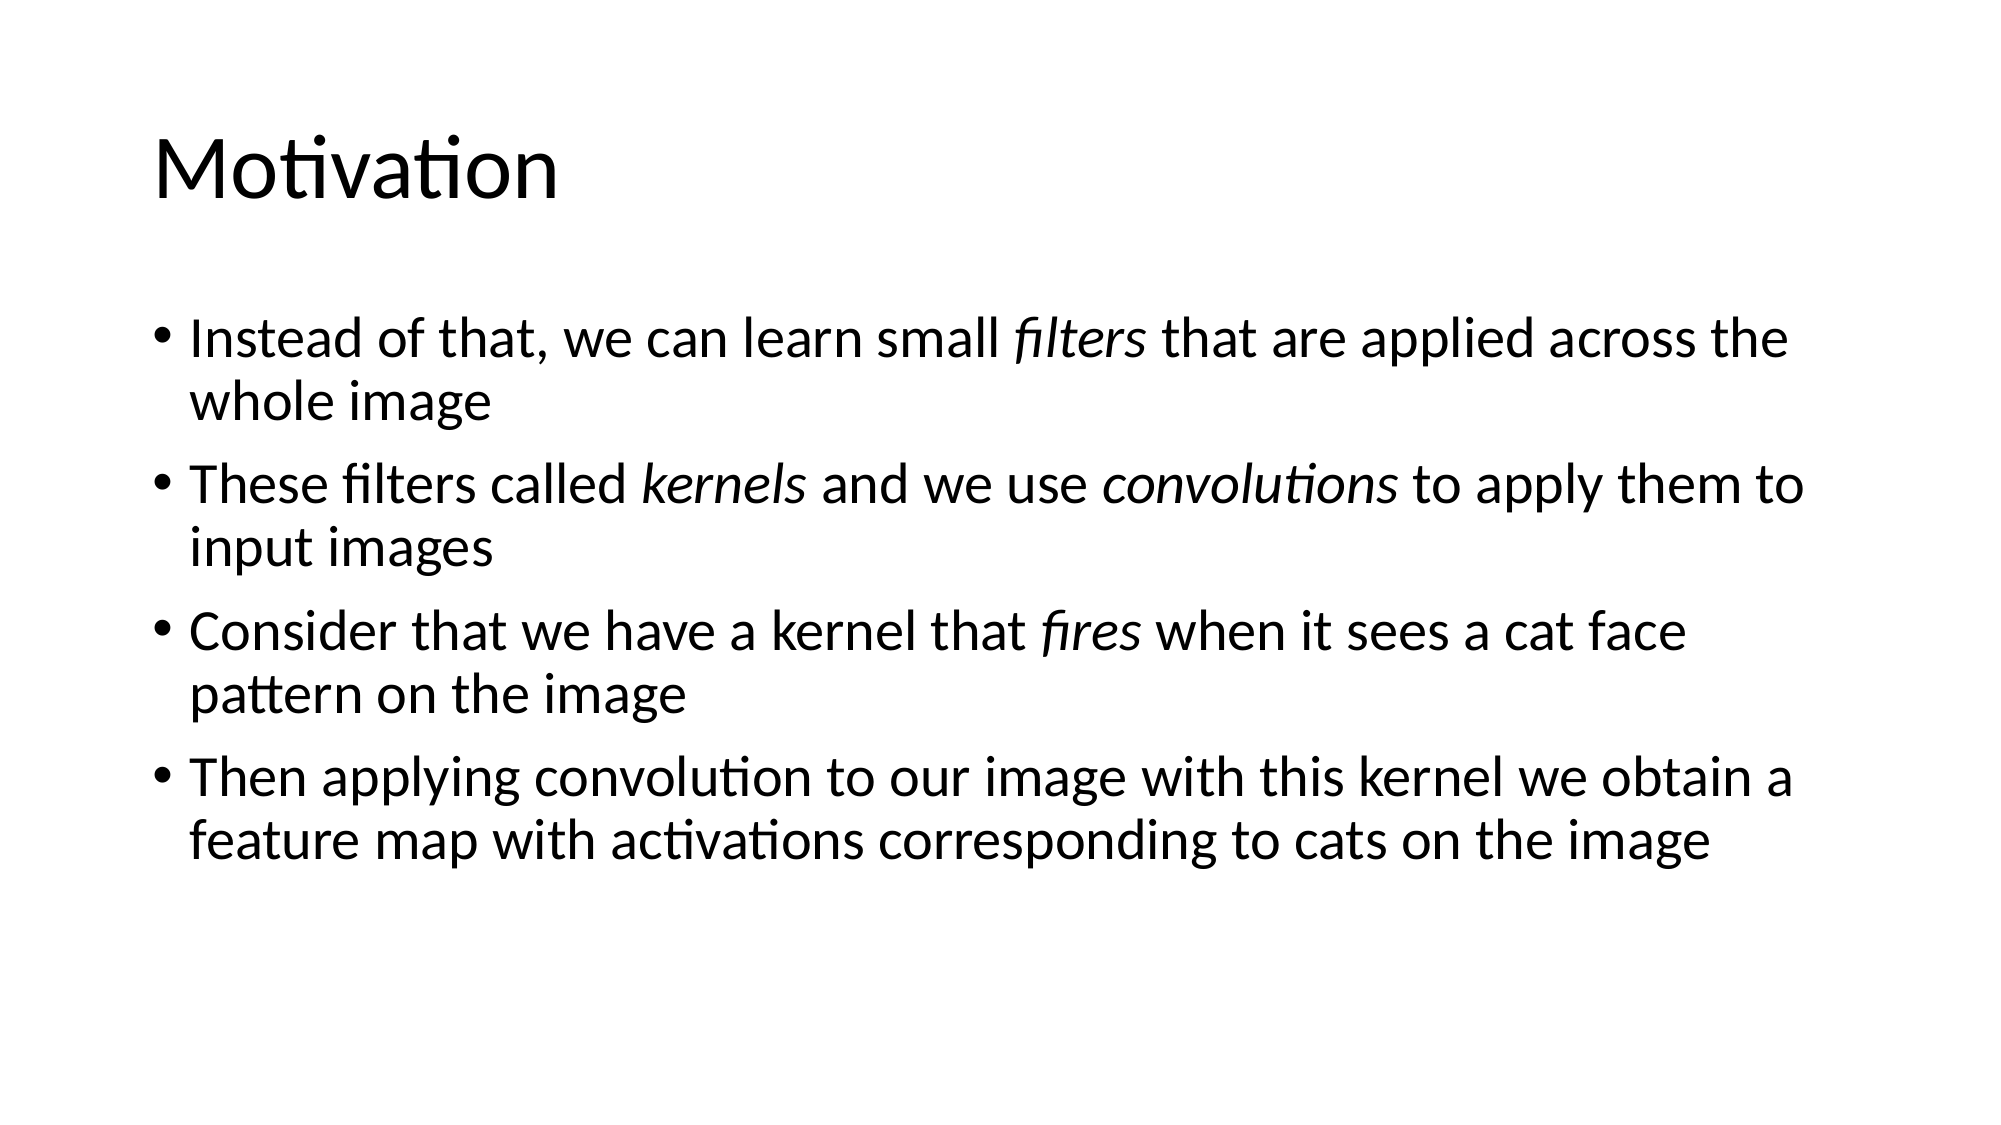

# Motivation
Instead of that, we can learn small filters that are applied across the whole image
These filters called kernels and we use convolutions to apply them to input images
Consider that we have a kernel that fires when it sees a cat face pattern on the image
Then applying convolution to our image with this kernel we obtain a feature map with activations corresponding to cats on the image